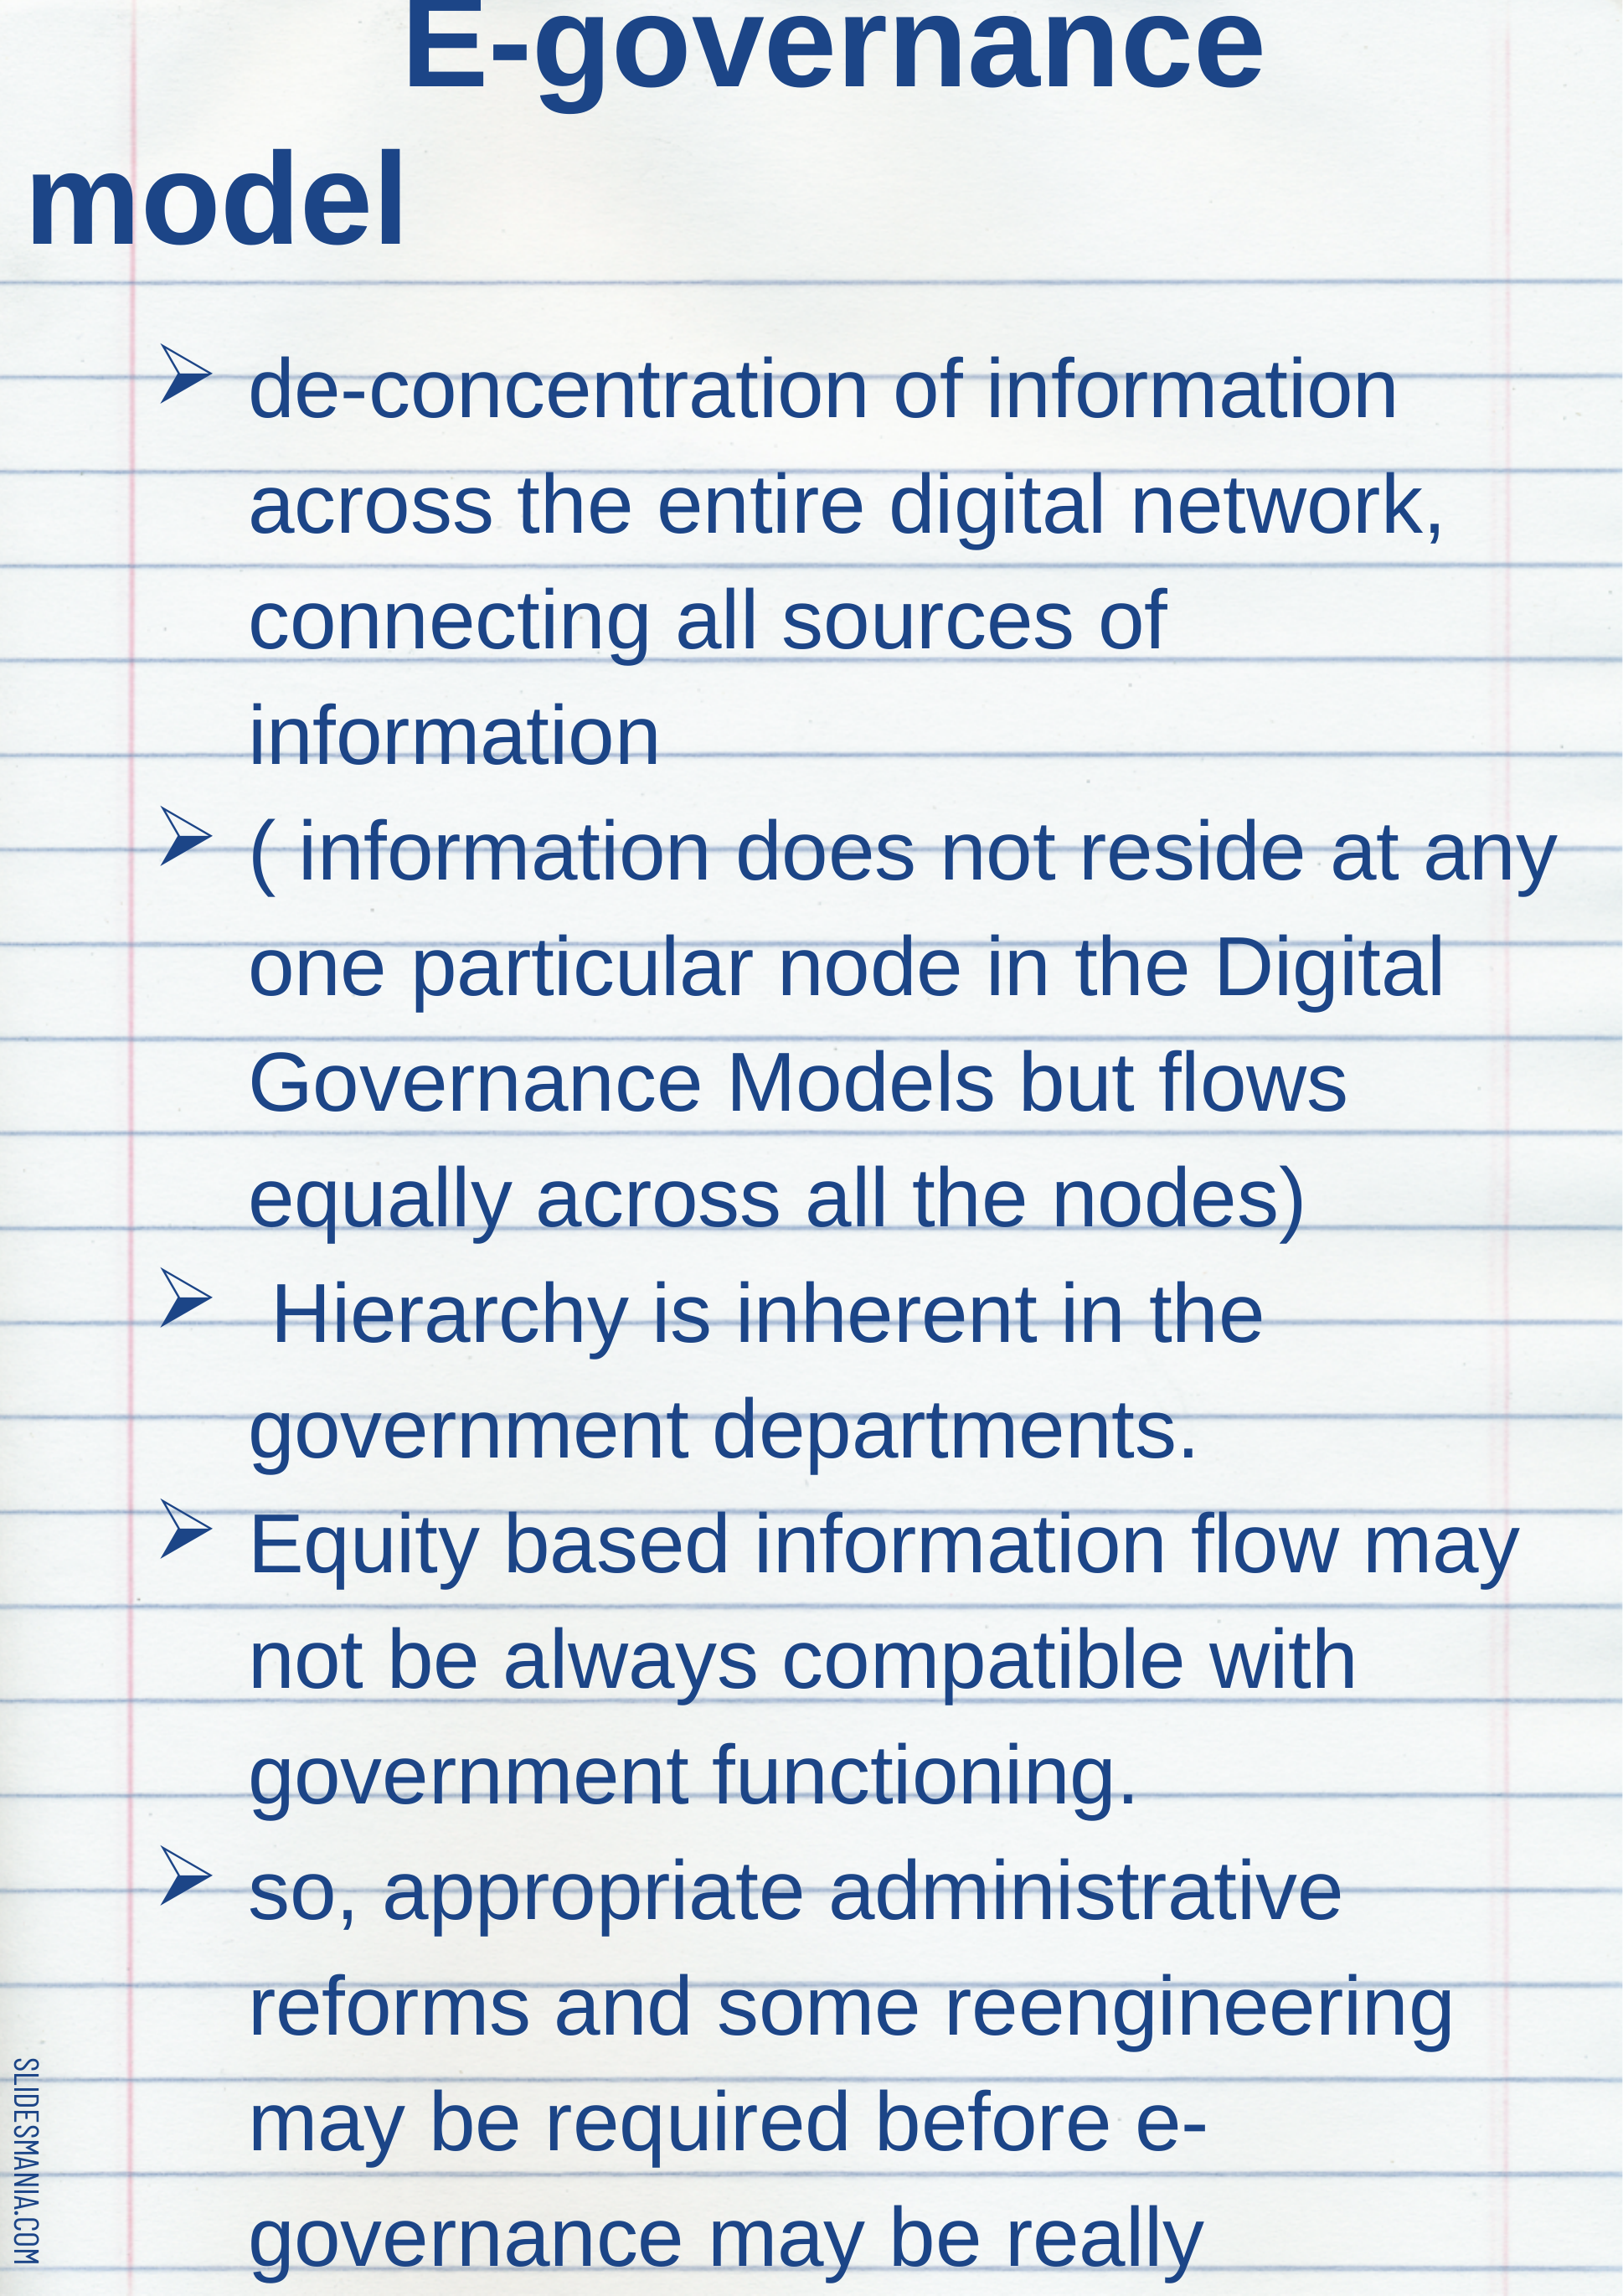

# E-governance model
de-concentration of information across the entire digital network, connecting all sources of information
( information does not reside at any one particular node in the Digital Governance Models but flows equally across all the nodes)
 Hierarchy is inherent in the government departments.
Equity based information flow may not be always compatible with government functioning.
so, appropriate administrative reforms and some reengineering may be required before e-governance may be really implemented.
models of governance are fundamentally different from  developed countries  due to differences in the basic conditions, perspectives and expectations from good  governance.